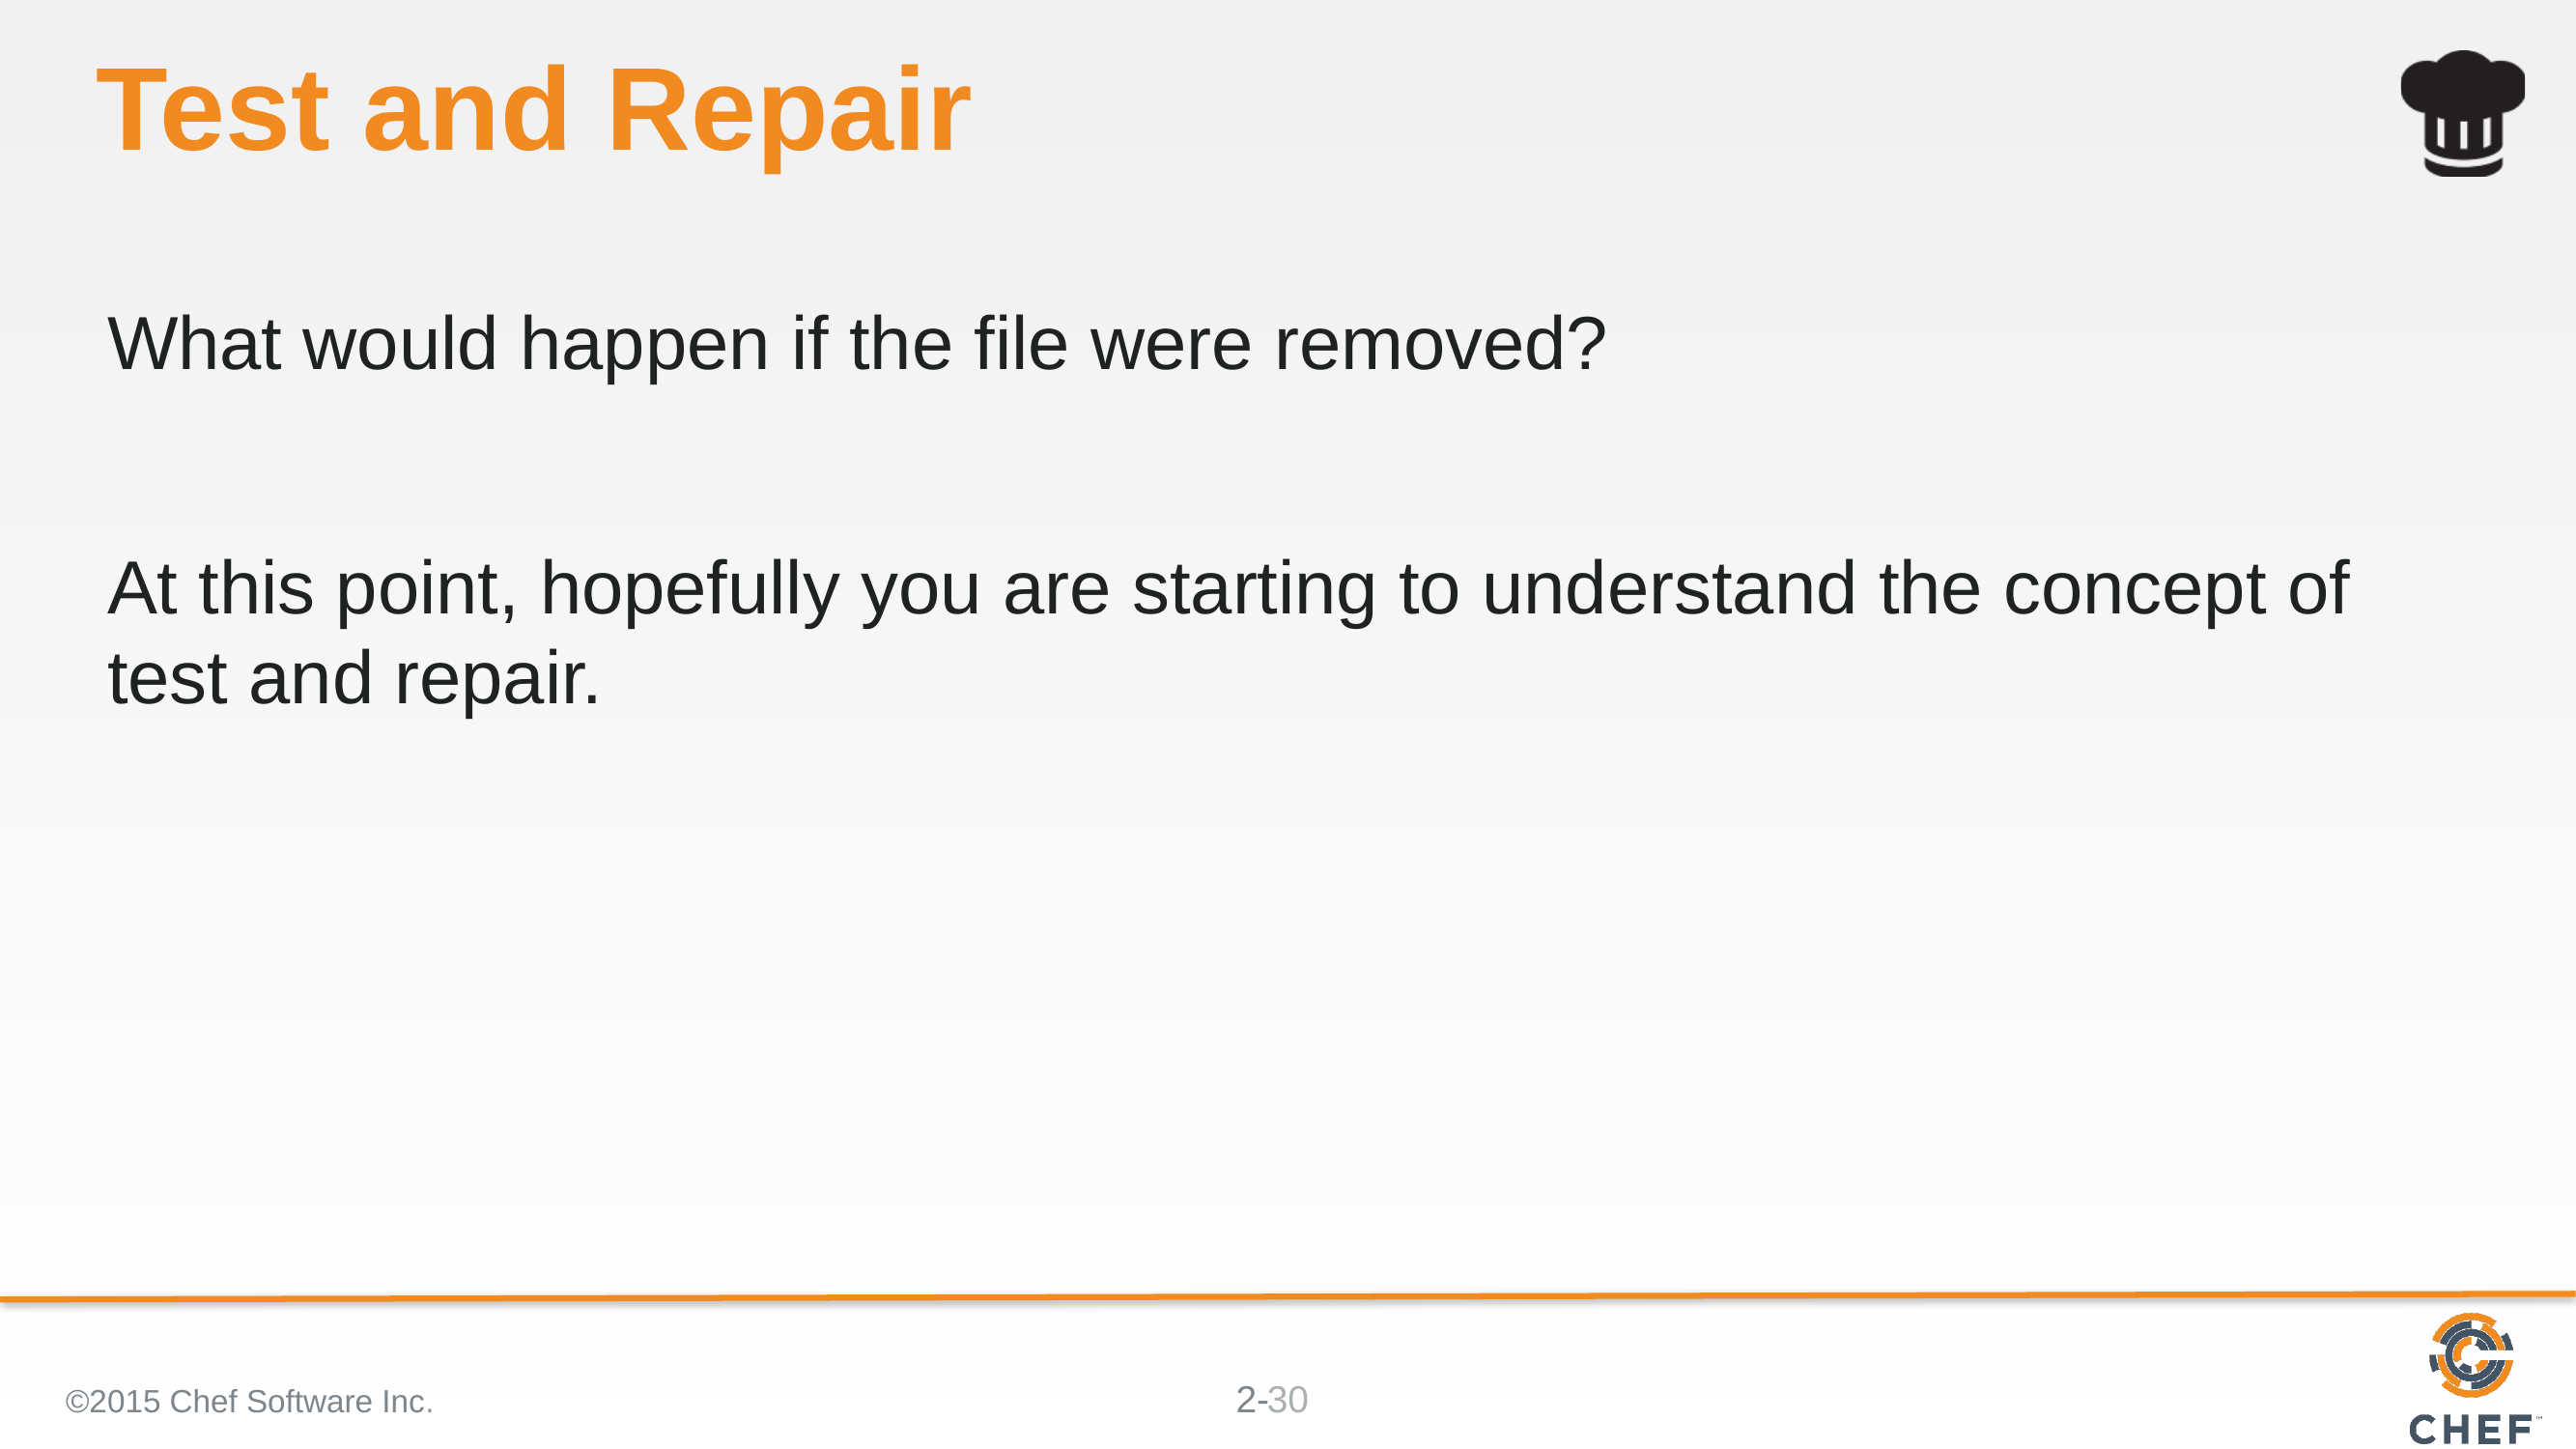

# Test and Repair
What would happen if the file were removed?

At this point, hopefully you are starting to understand the concept of test and repair.

©2015 Chef Software Inc.
30